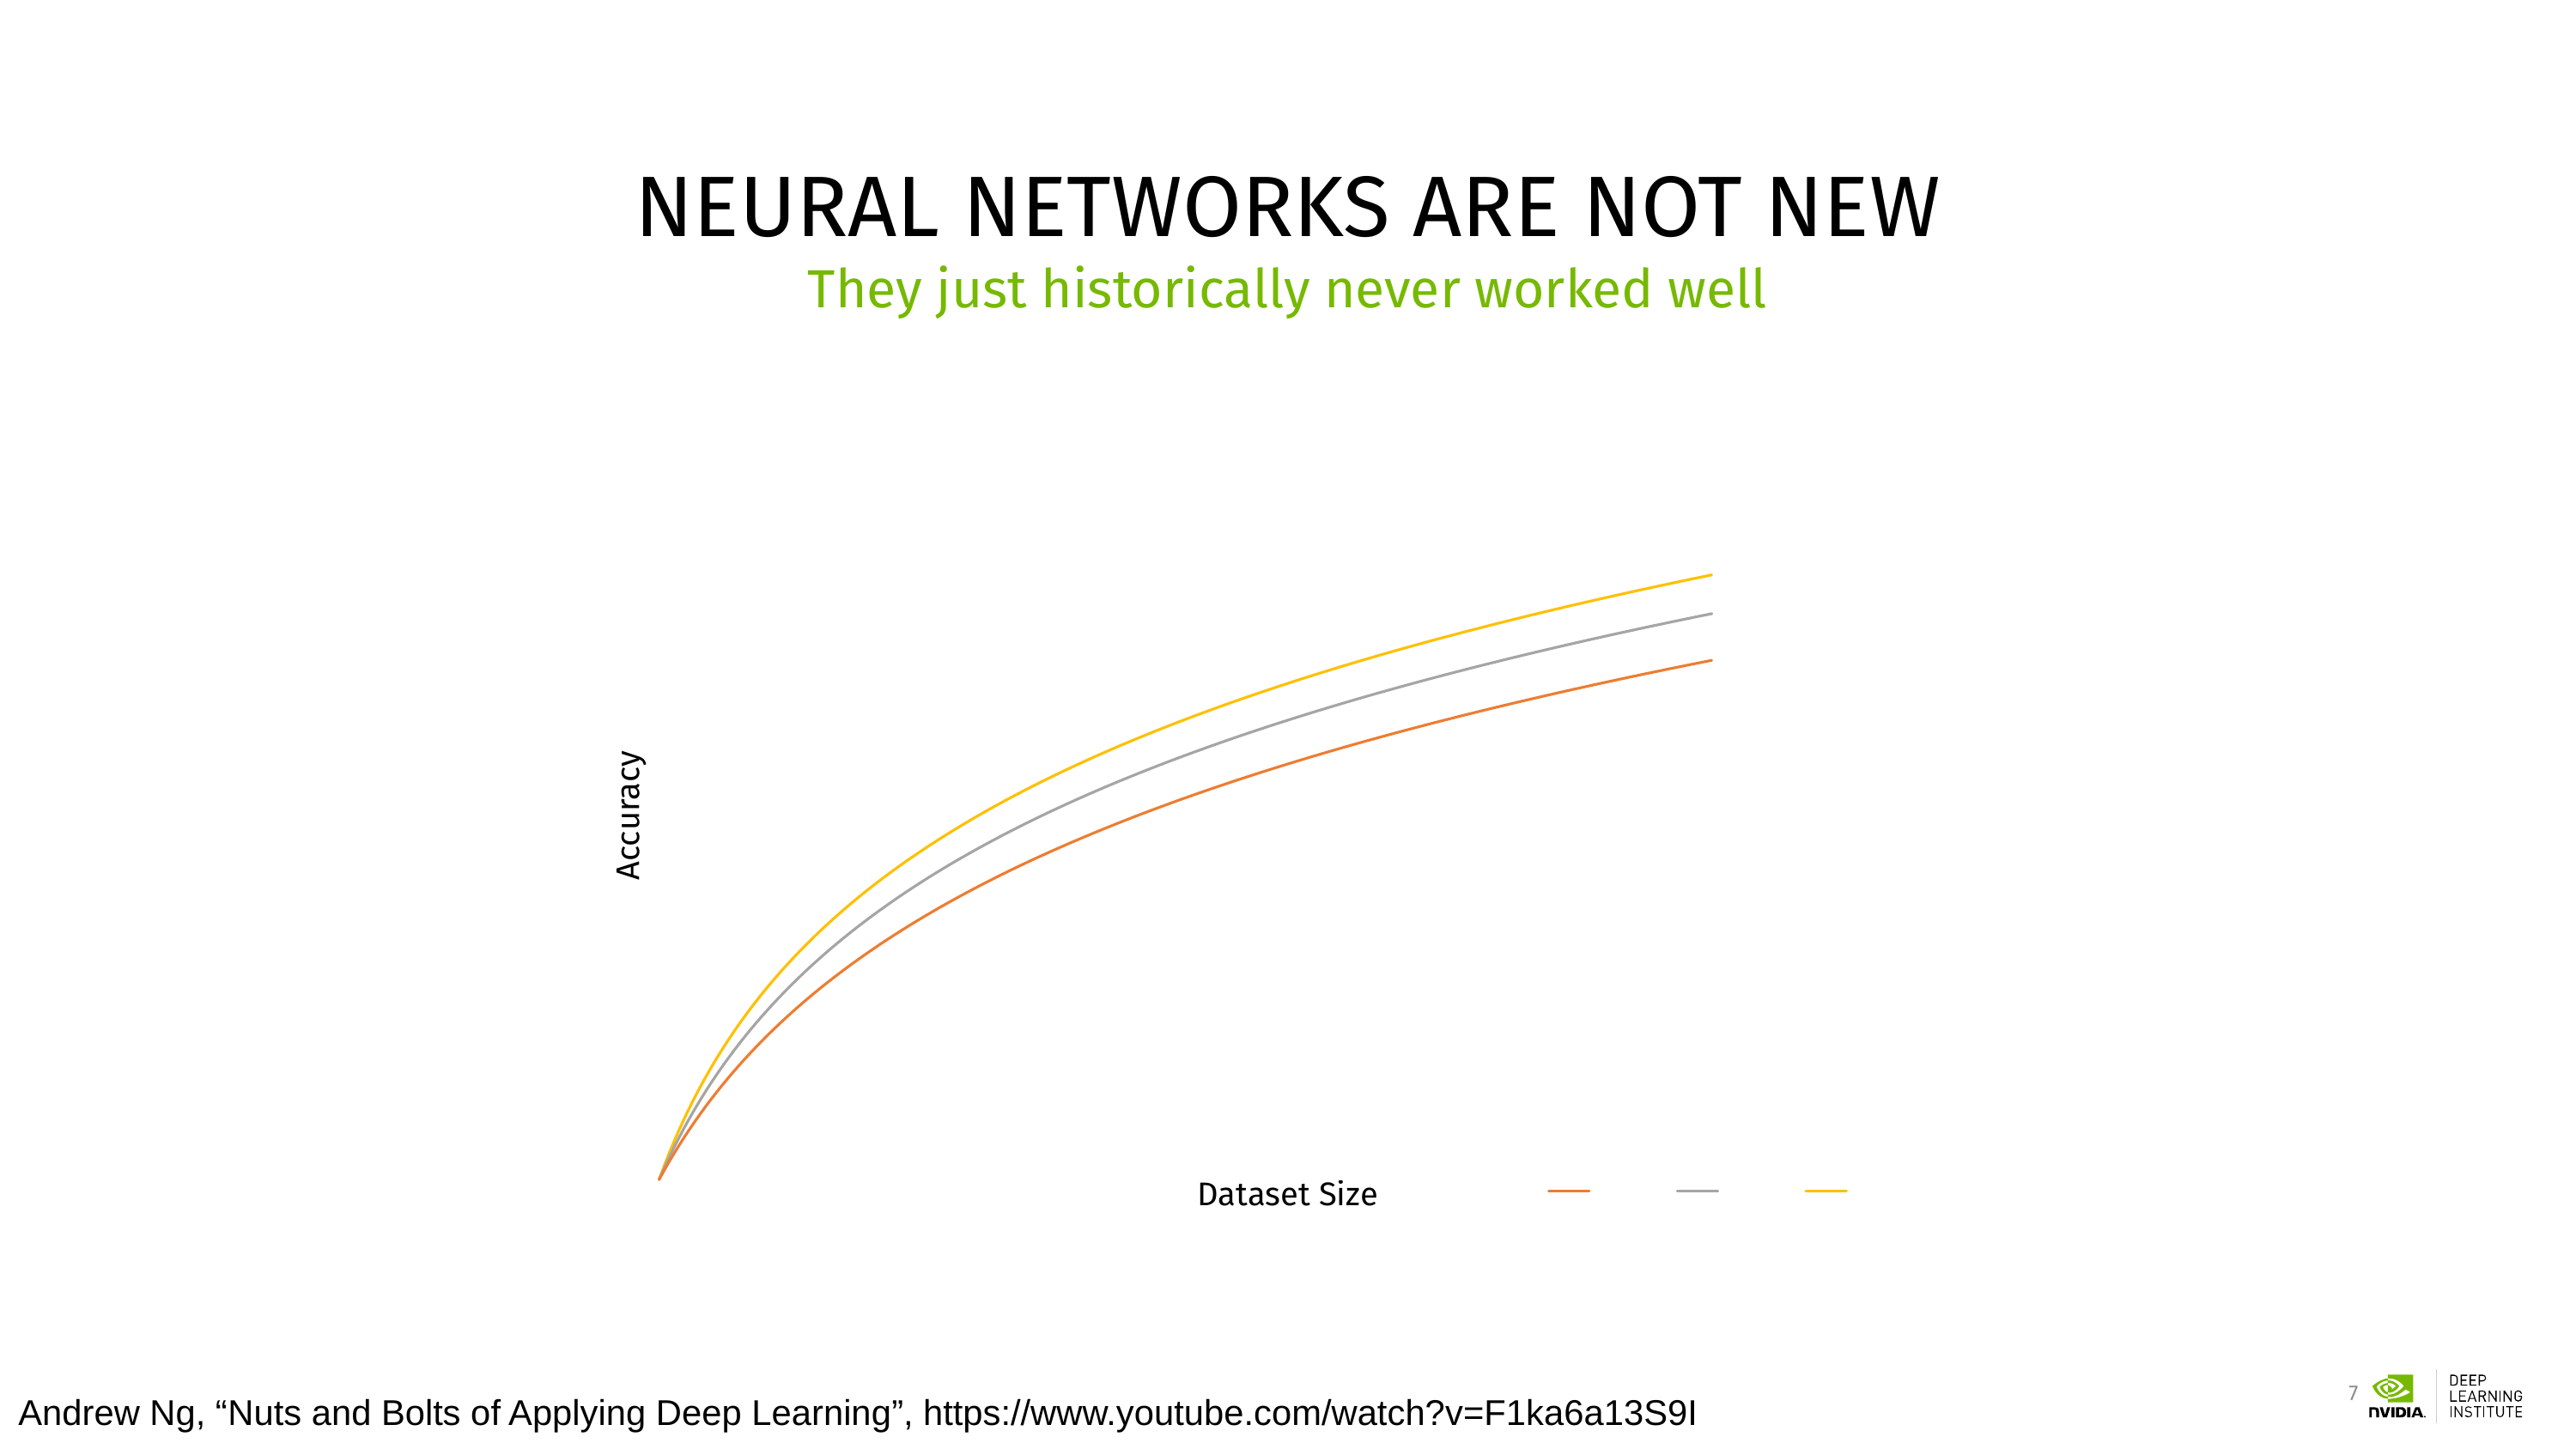

# Neural Networks are Not New
They just historically never worked well

### Chart: Algorithm performance in small data regime

| Category | ML1 | ML2 | ML3 |
|---|---|---|---|
Accuracy
Dataset Size
Andrew Ng, “Nuts and Bolts of Applying Deep Learning”, https://www.youtube.com/watch?v=F1ka6a13S9I